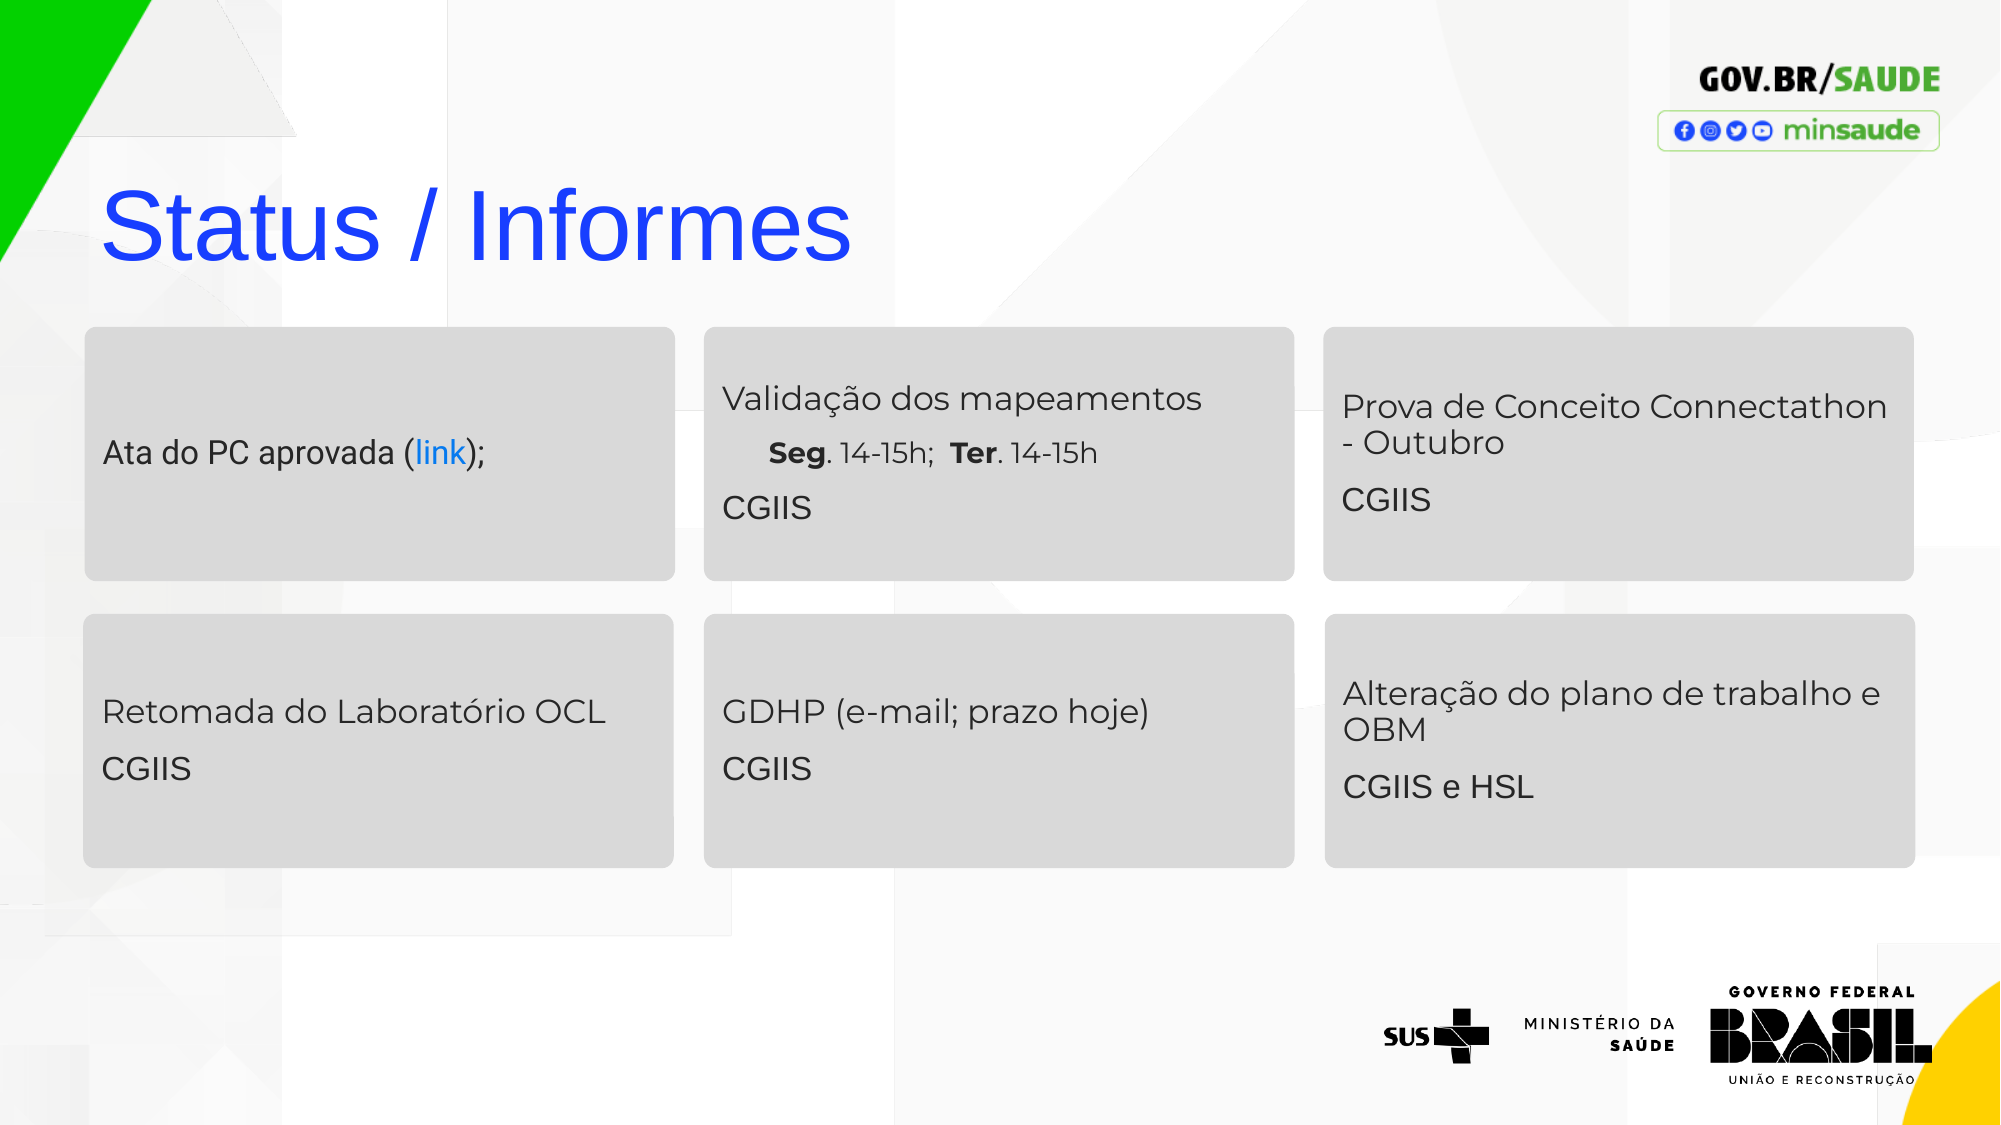

Status / Informes
Ata do PC aprovada (link);
Validação dos mapeamentos
      Seg. 14-15h;  Ter. 14-15h
CGIIS
Prova de Conceito Connectathon - Outubro
CGIIS
Retomada do Laboratório OCL
CGIIS
GDHP (e-mail; prazo hoje)
CGIIS
Alteração do plano de trabalho e OBM
CGIIS e HSL